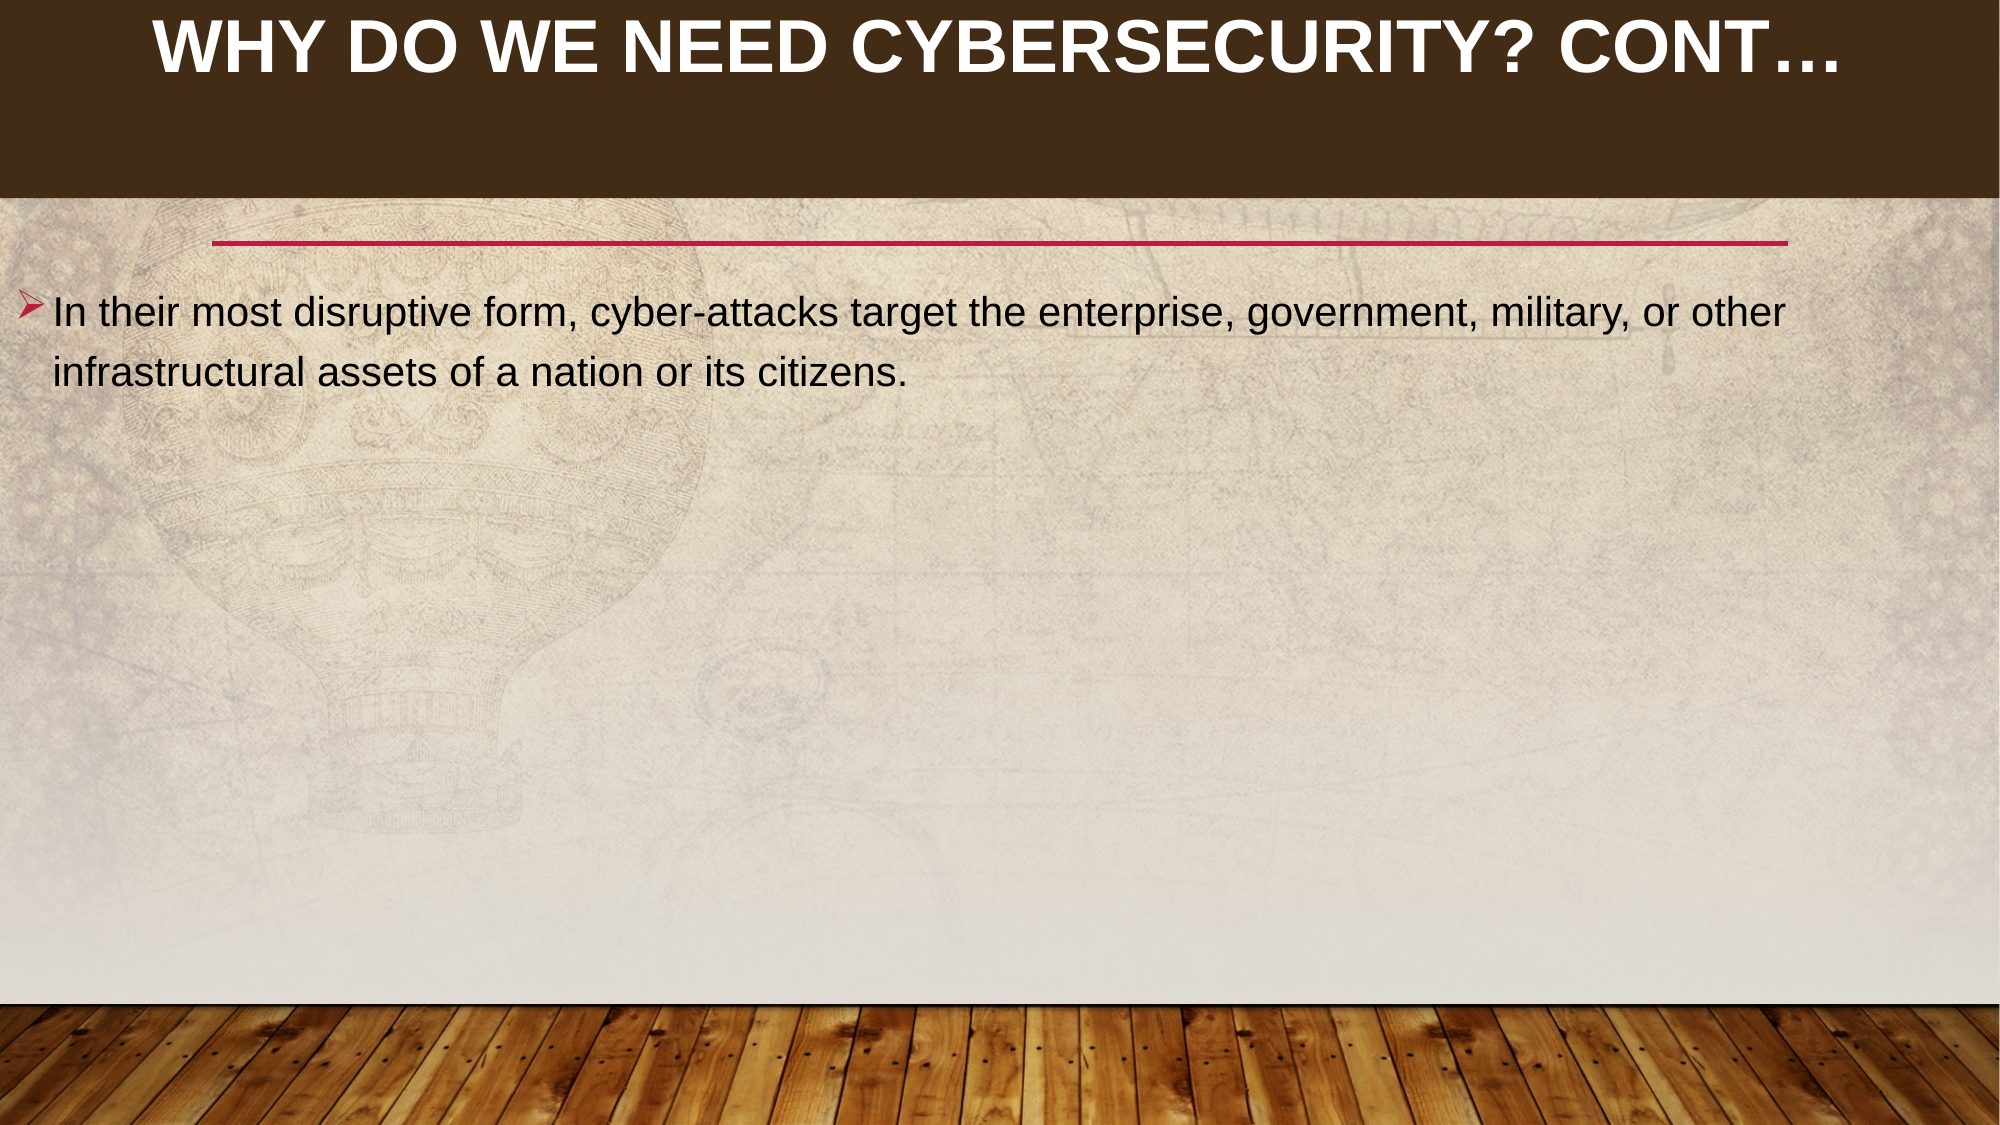

60
# WHY DO WE NEED CYBERSECURITY? Cont…
In their most disruptive form, cyber-attacks target the enterprise, government, military, or other infrastructural assets of a nation or its citizens.